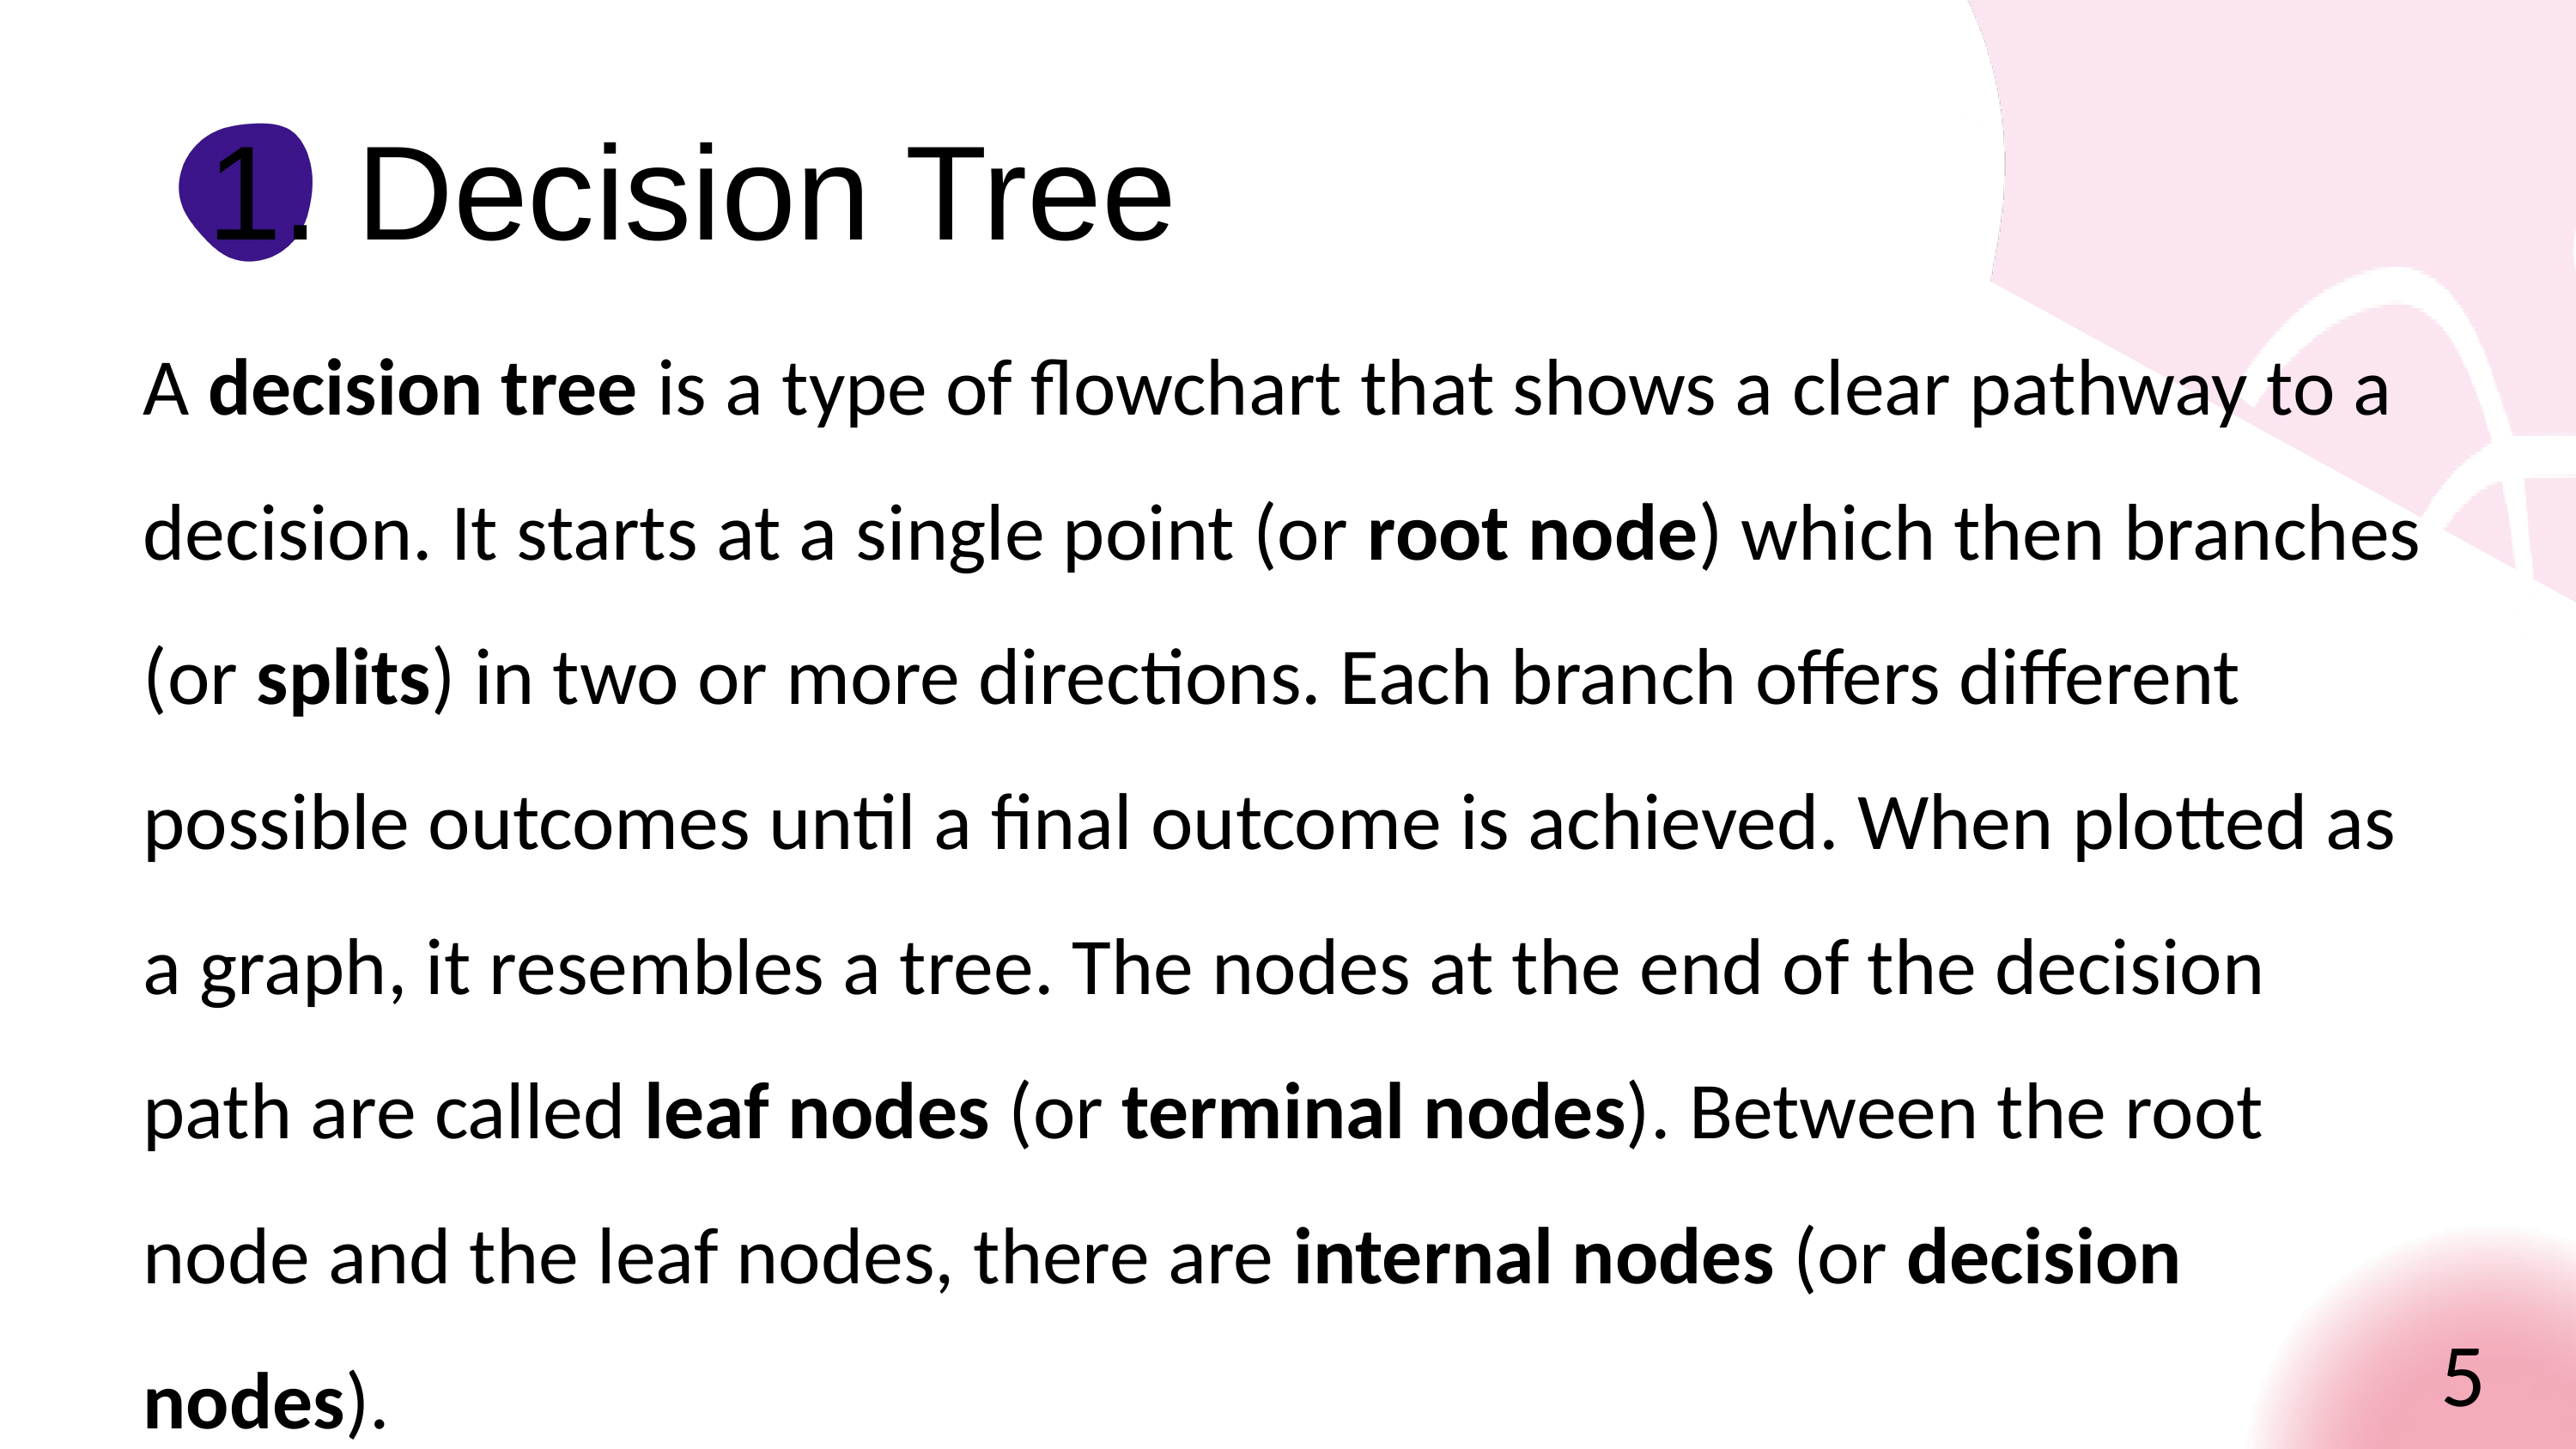

1. Decision Tree

A decision tree is a type of flowchart that shows a clear pathway to a decision. It starts at a single point (or root node) which then branches (or splits) in two or more directions. Each branch offers different possible outcomes until a final outcome is achieved. When plotted as a graph, it resembles a tree. The nodes at the end of the decision path are called leaf nodes (or terminal nodes). Between the root node and the leaf nodes, there are internal nodes (or decision nodes).

5